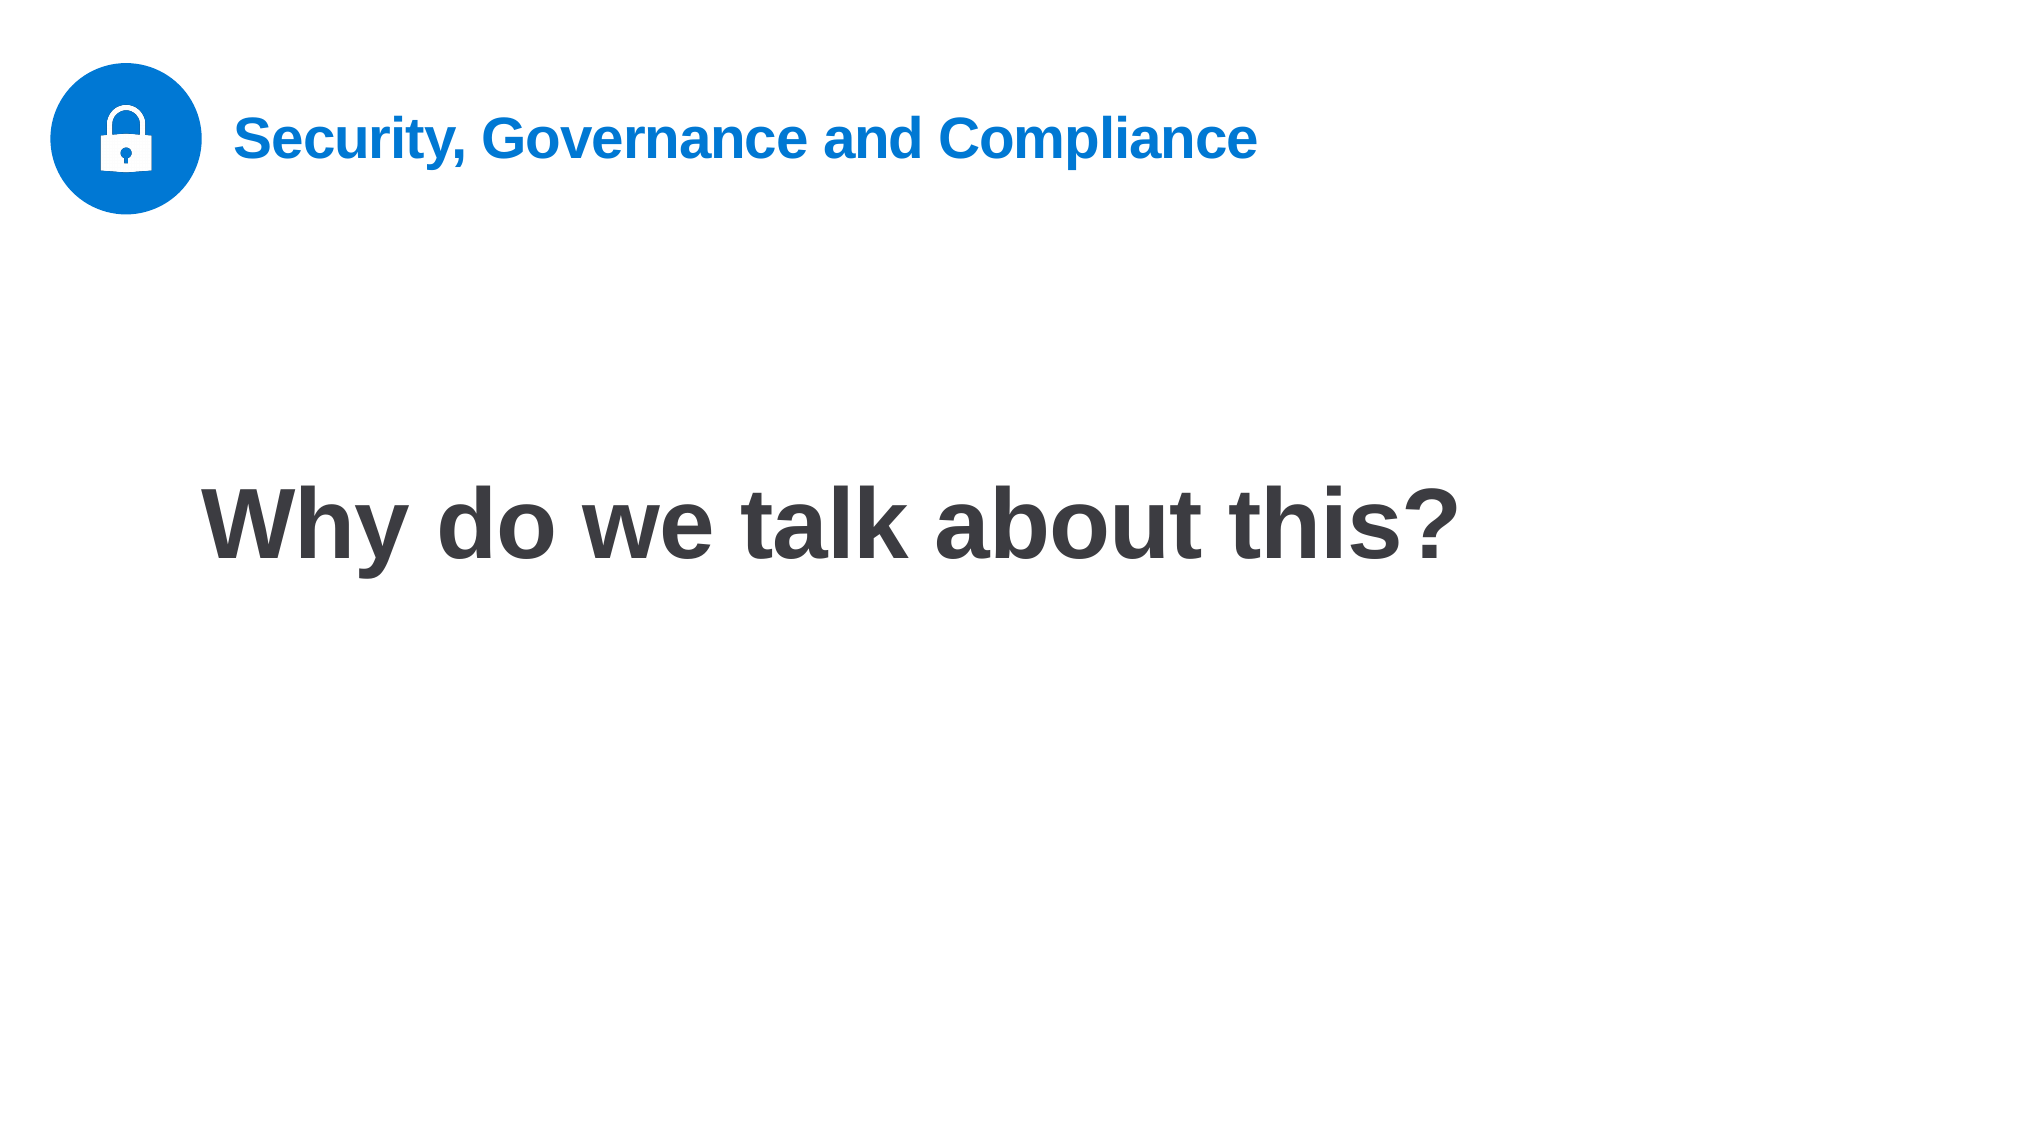

# Security, Governance and Compliance

Why do we talk about this?